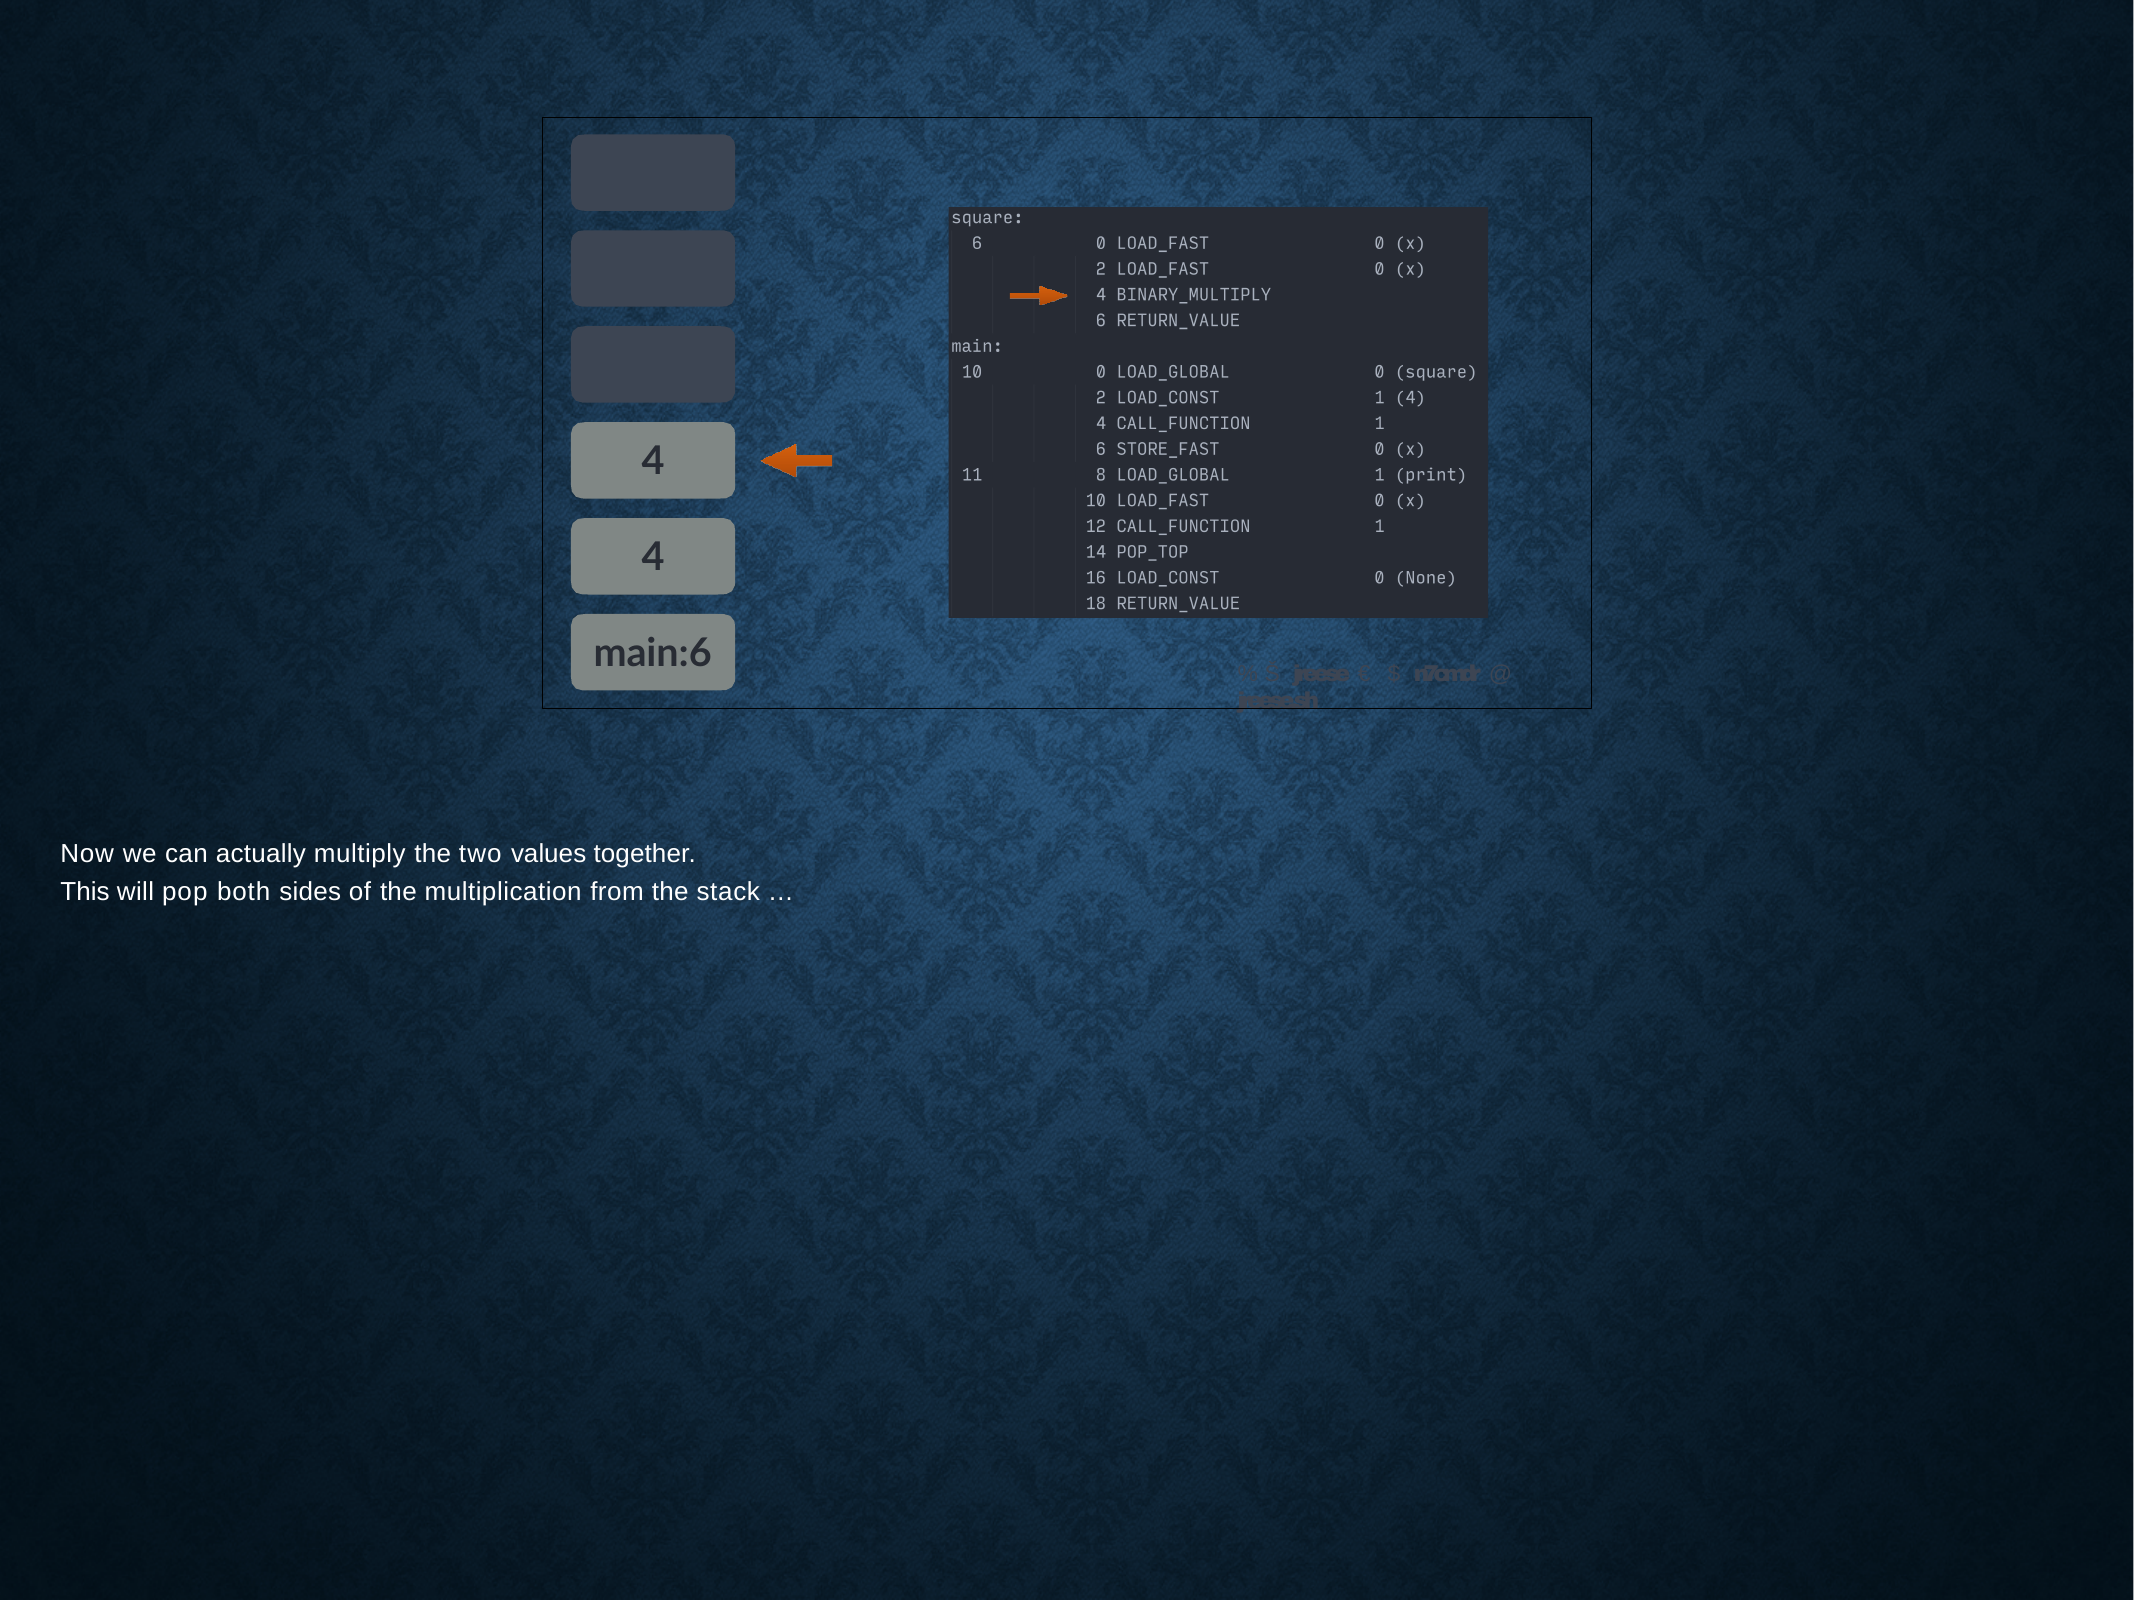

4

4

main:6
% Š jreese € $ n7cmdr @ jreese.sh
Now we can actually multiply the two values together.
This will pop both sides of the multiplication from the stack …